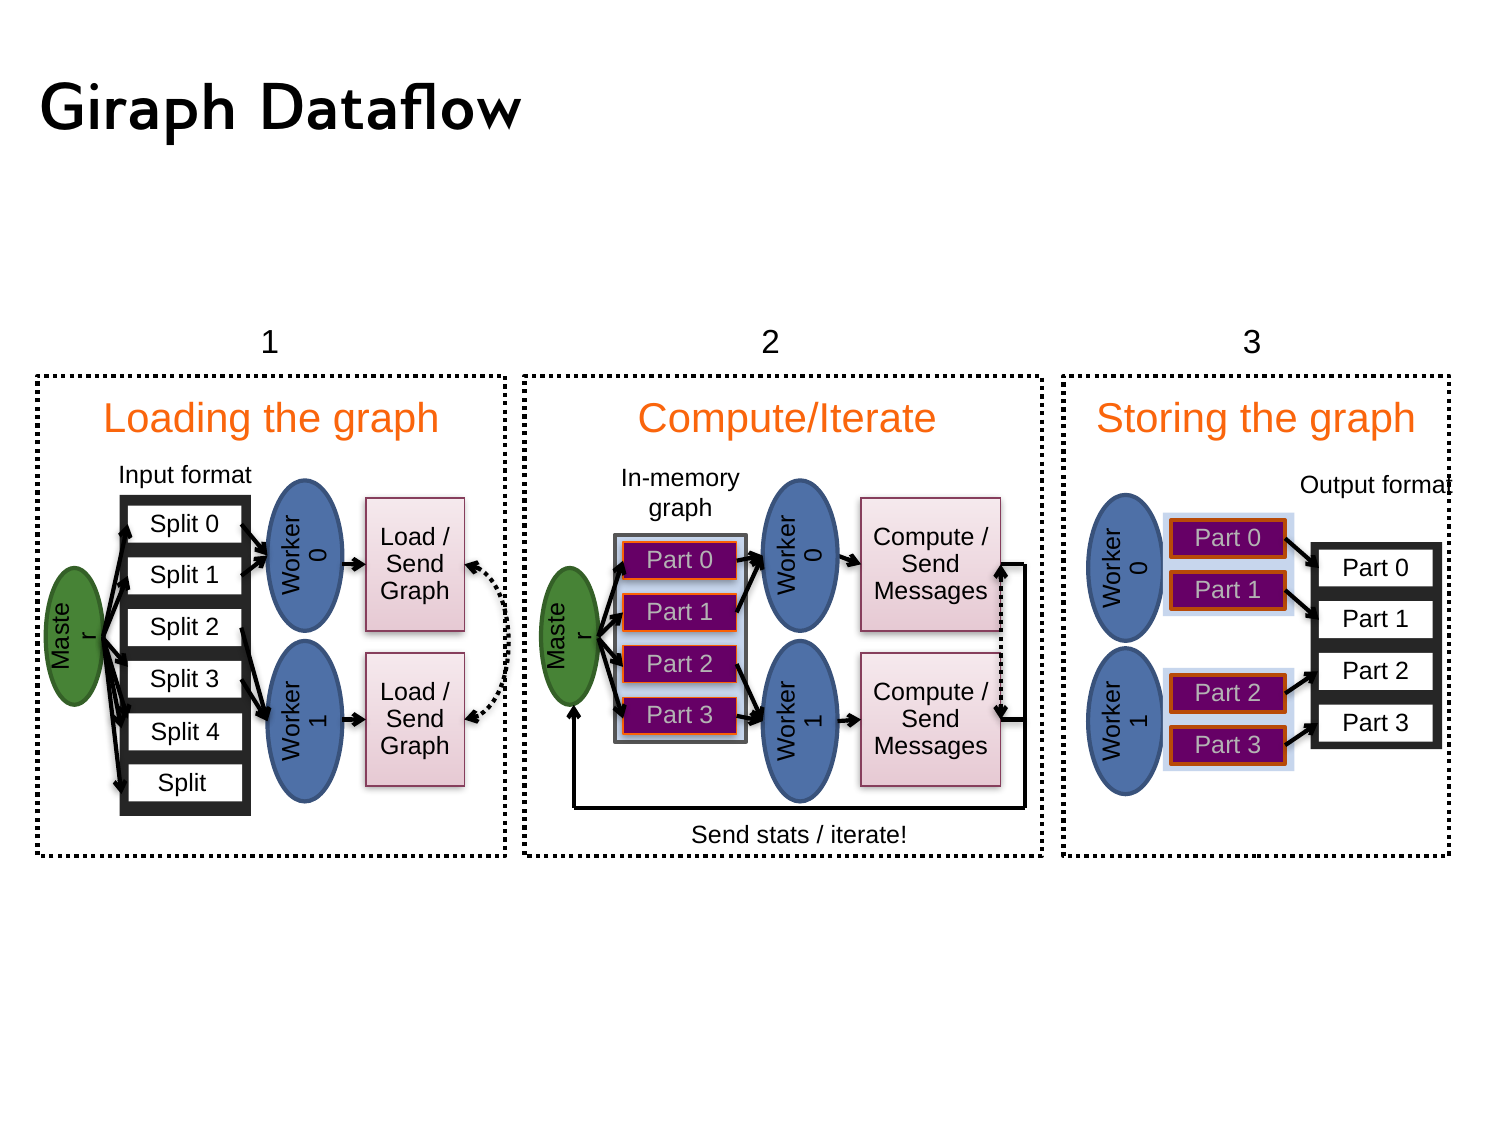

# Giraph Dataflow
1

Loading the graph
Input format

Load / Send
Graph
Split 0
Worker 0
Split 1
Master
Split 2
Load / Send
Graph
Split 3
Worker 1
Split 4
Split
2

In-memory graph
Compute / Send
Messages
Worker 0

Part 0
Part 1
Master
Part 2
Compute / Send
Messages
Worker 1
Part 3
Send stats / iterate!
Compute/Iterate
3

Storing the graph
Output format

Part 0
Worker 0

Part 0
Part 1
Part 1
Part 2

Part 2
Worker 1
Part 3
Part 3